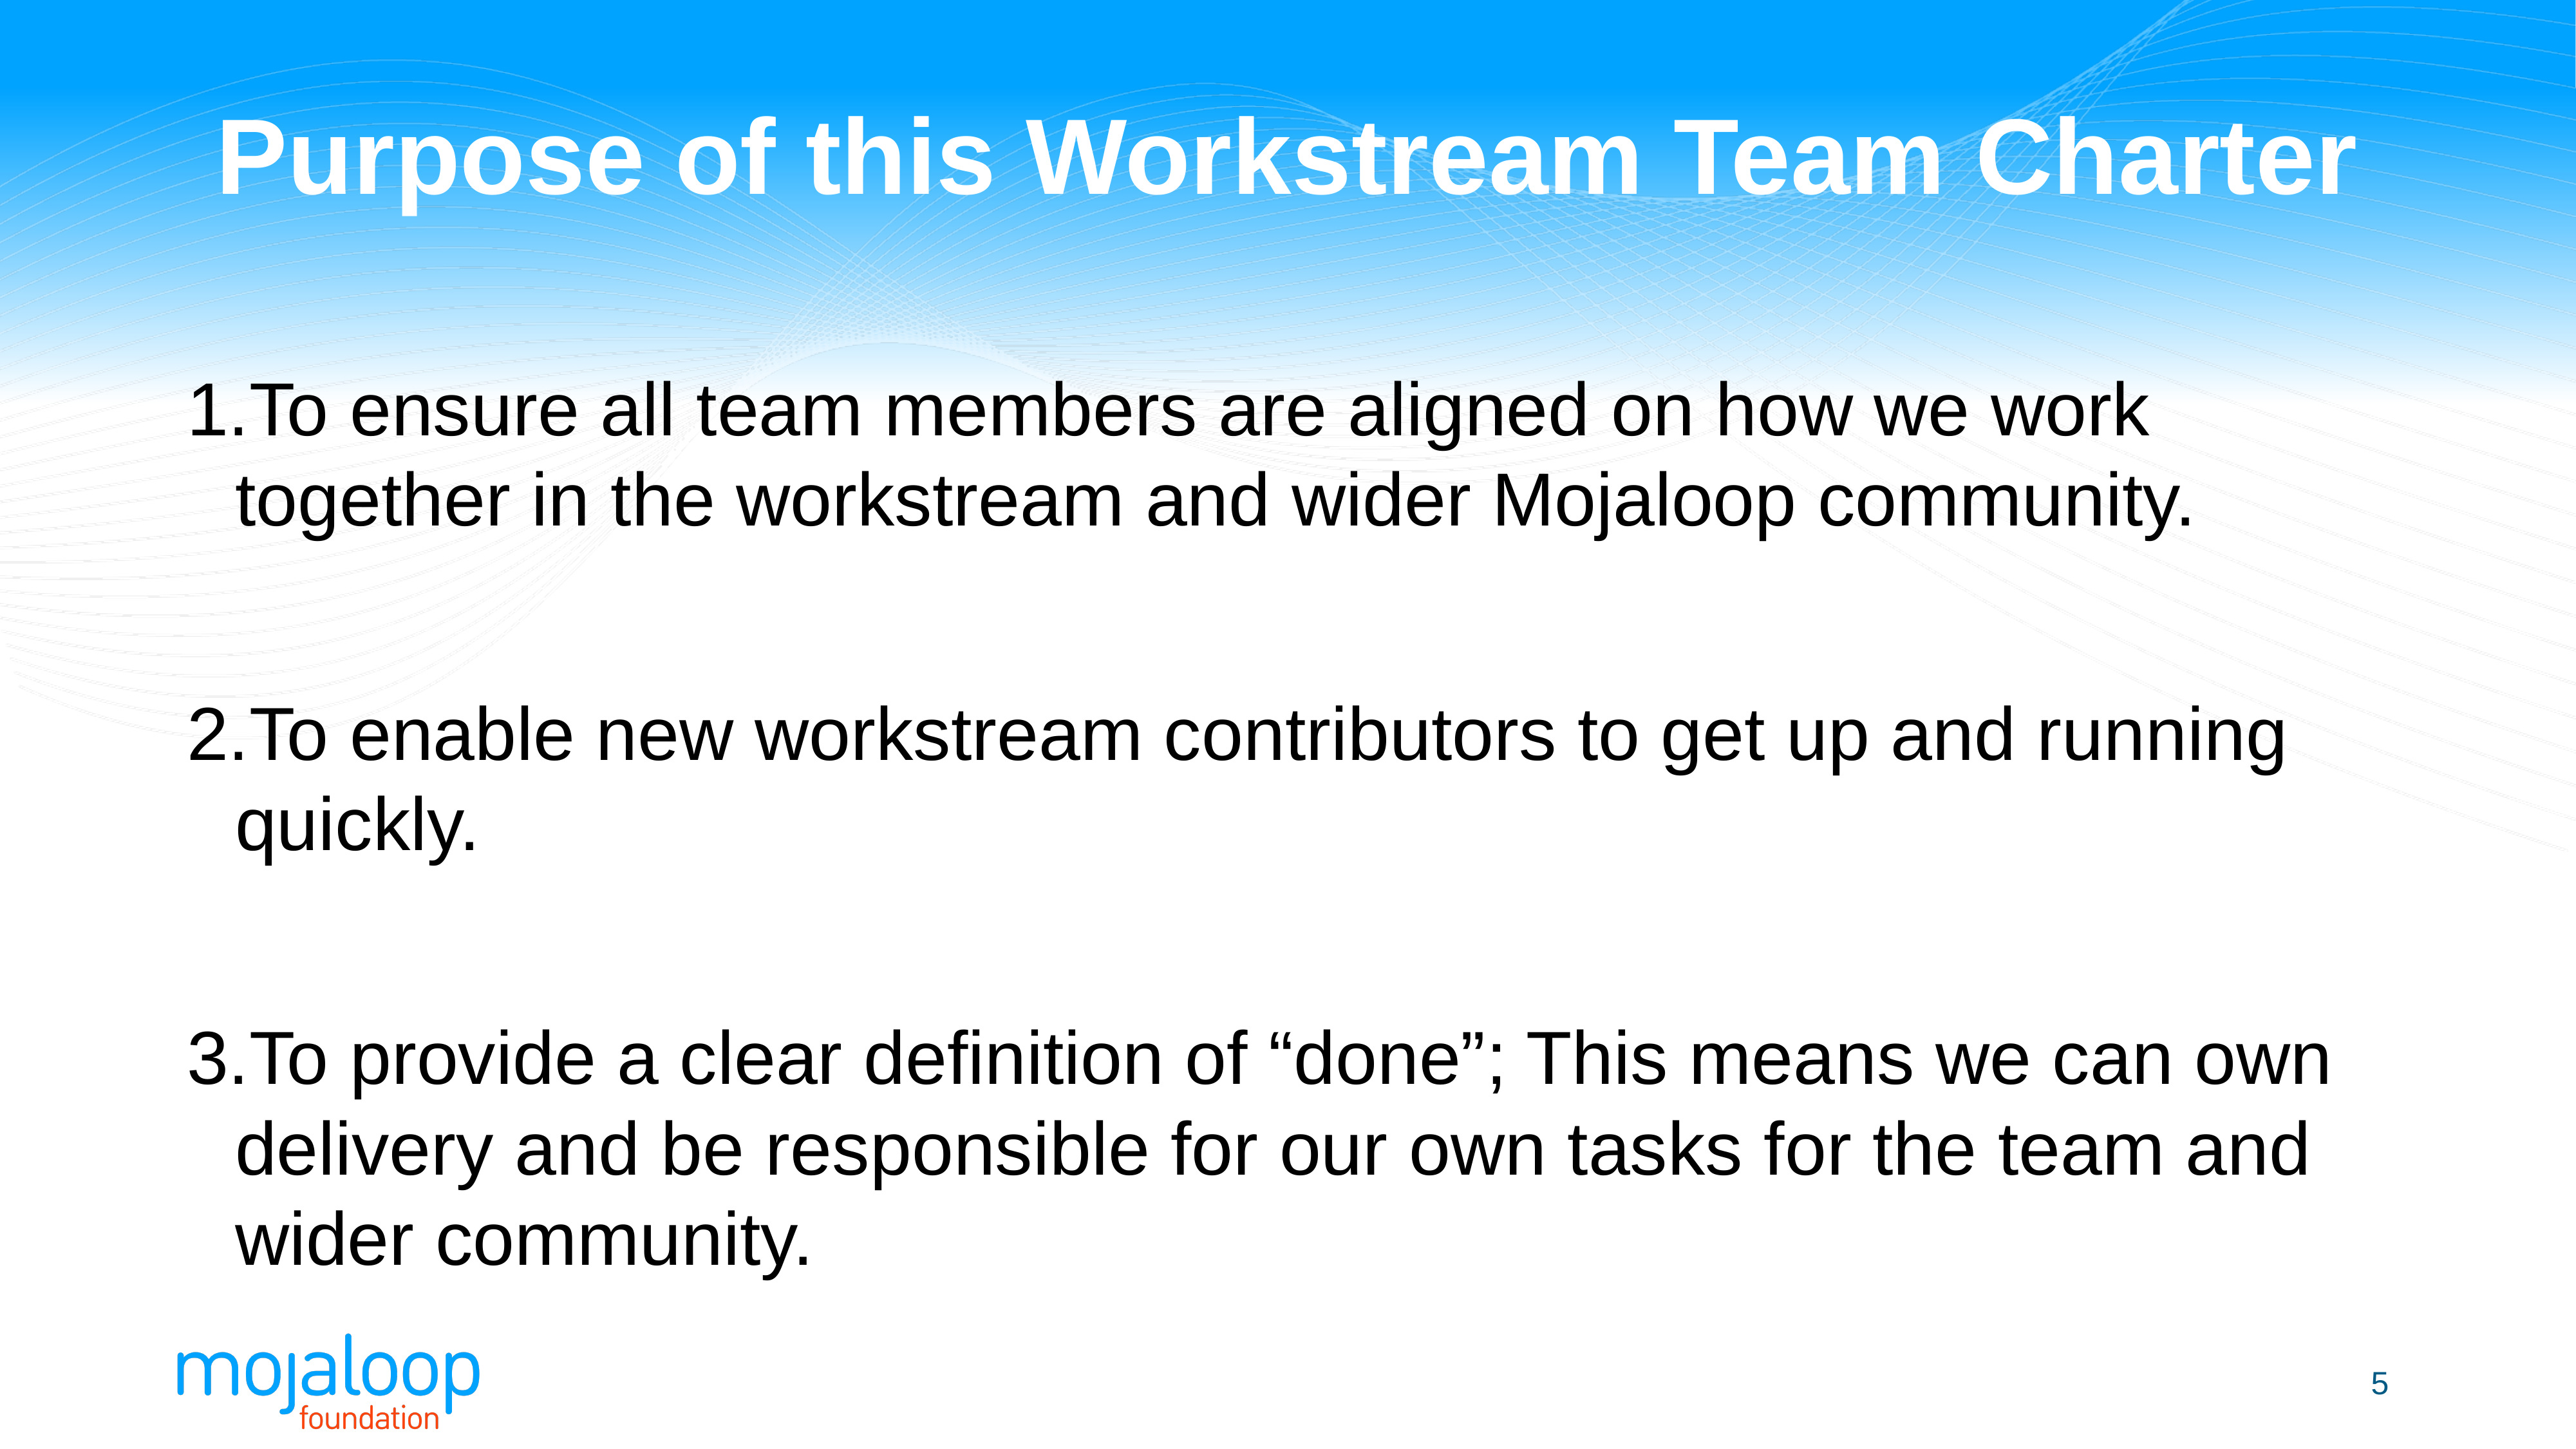

# Purpose of this Workstream Team Charter
To ensure all team members are aligned on how we work together in the workstream and wider Mojaloop community.

To enable new workstream contributors to get up and running quickly.

To provide a clear definition of “done”; This means we can own delivery and be responsible for our own tasks for the team and wider community.
5